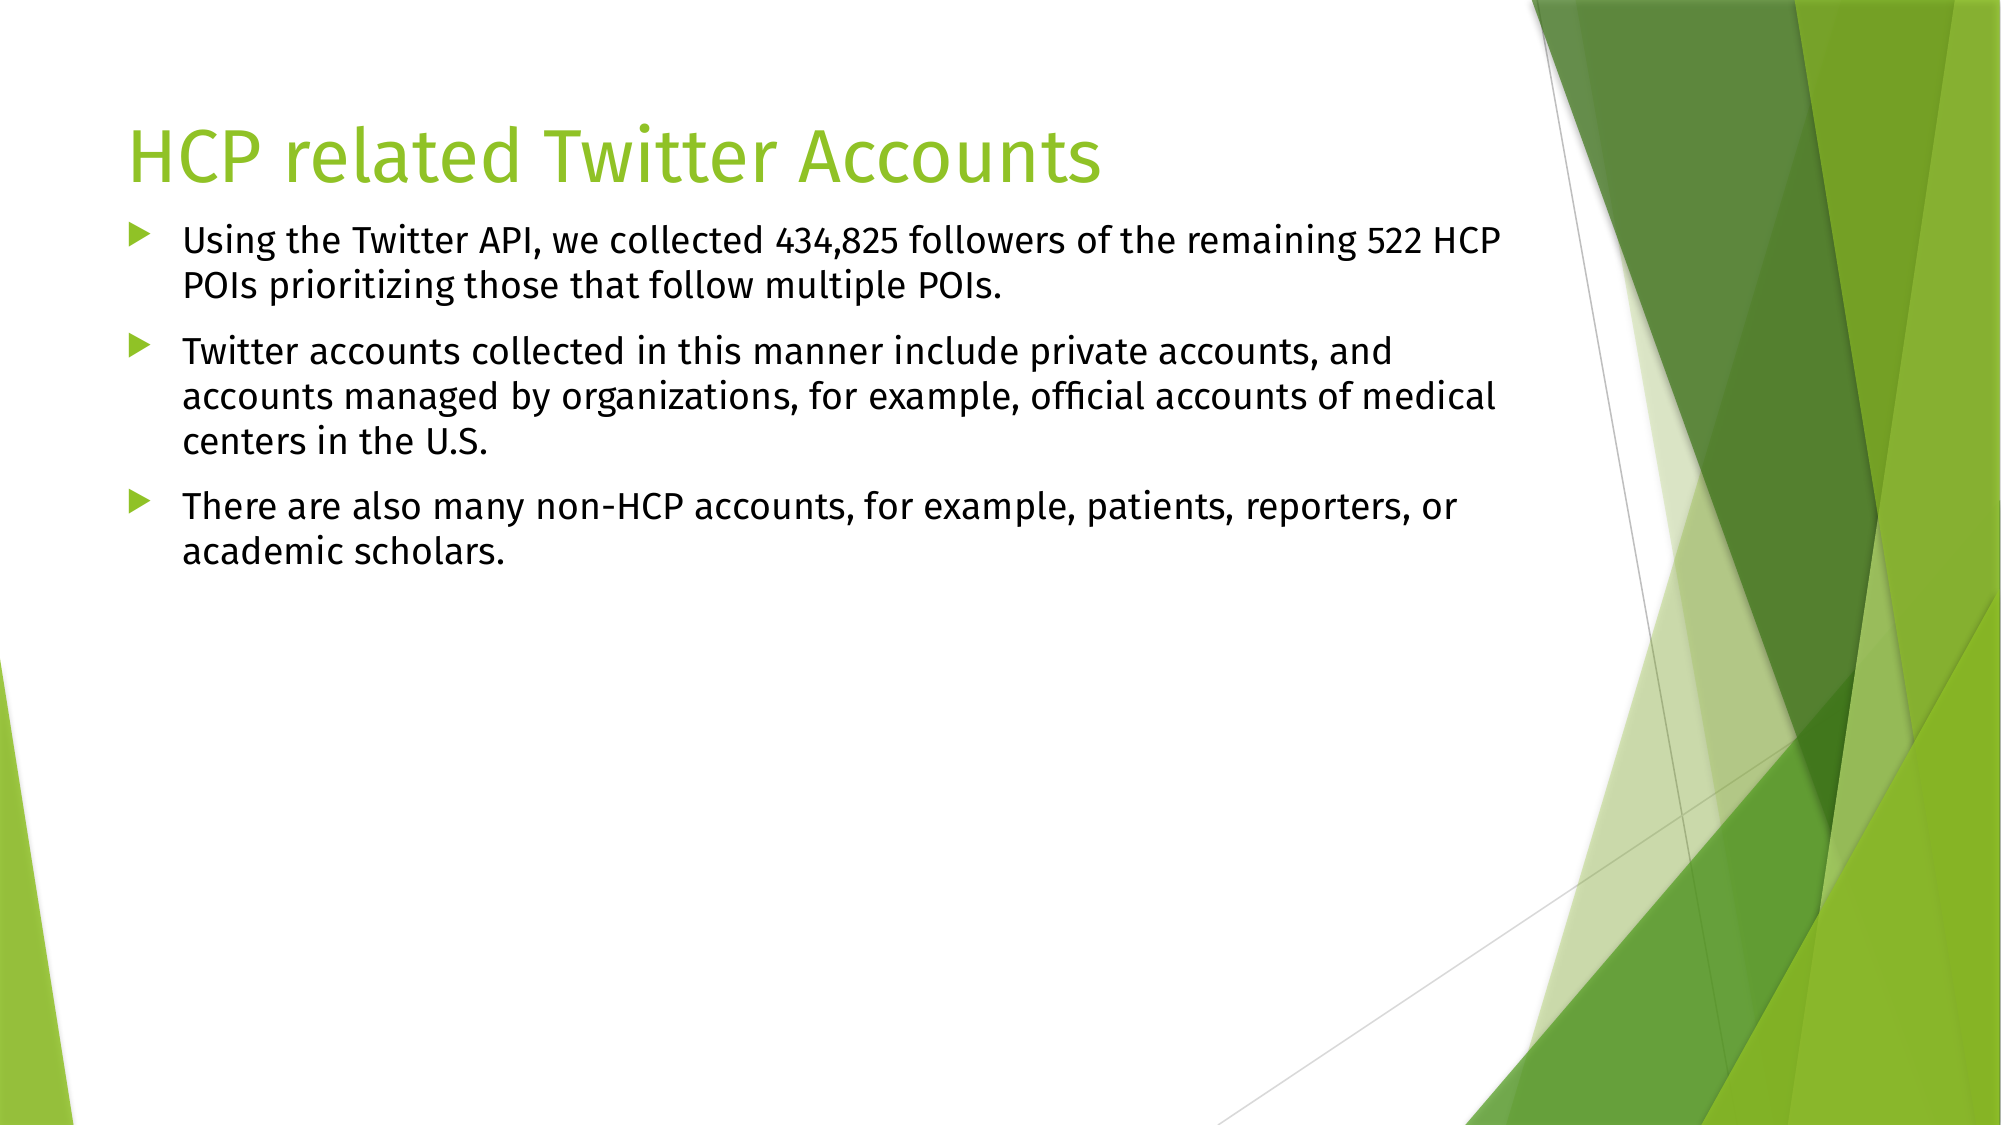

# HCP related Twitter Accounts
Using the Twitter API, we collected 434,825 followers of the remaining 522 HCP POIs prioritizing those that follow multiple POIs.
Twitter accounts collected in this manner include private accounts, and accounts managed by organizations, for example, official accounts of medical centers in the U.S.
There are also many non-HCP accounts, for example, patients, reporters, or academic scholars.